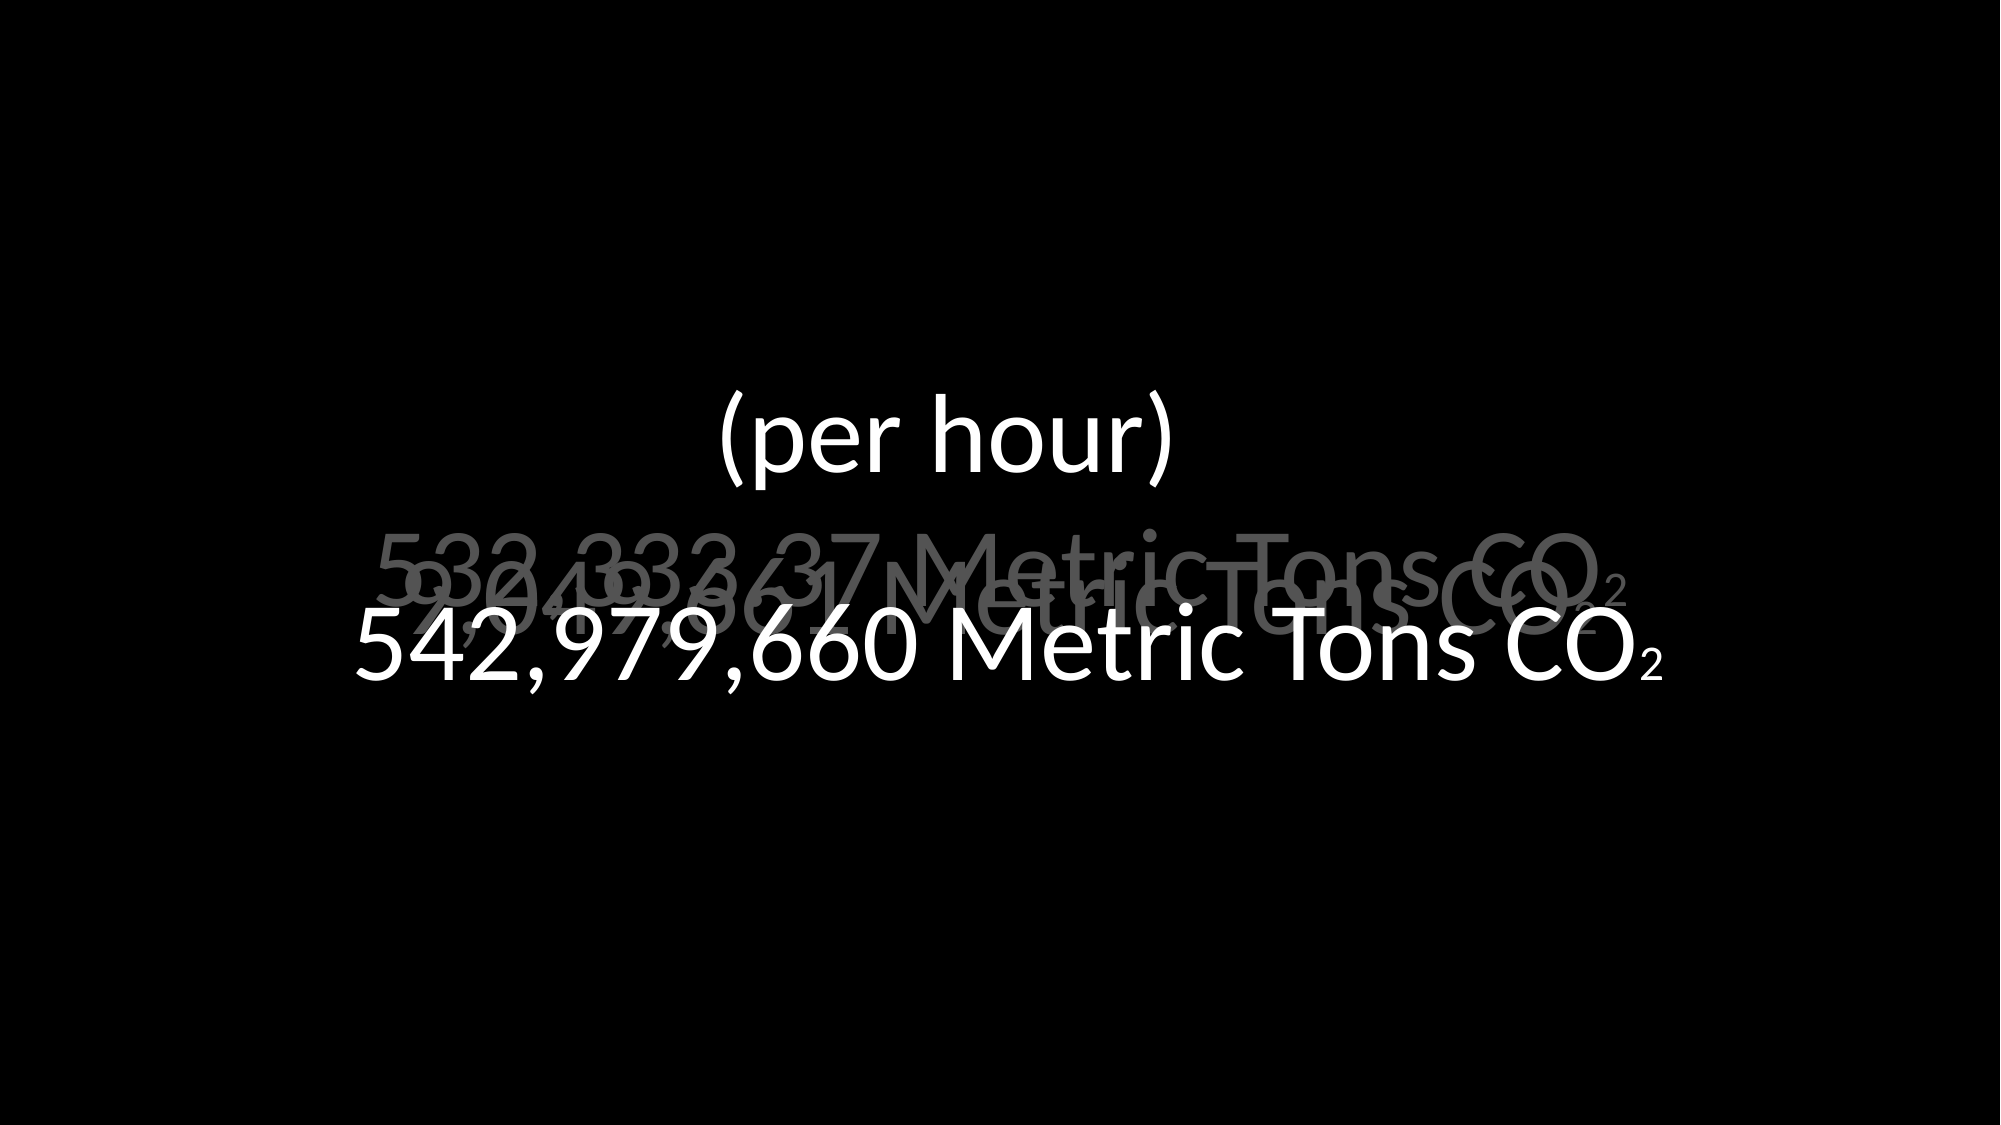

(per hour)
532,333.37 Metric Tons CO2
9,049,661 Metric Tons CO2
542,979,660 Metric Tons CO2